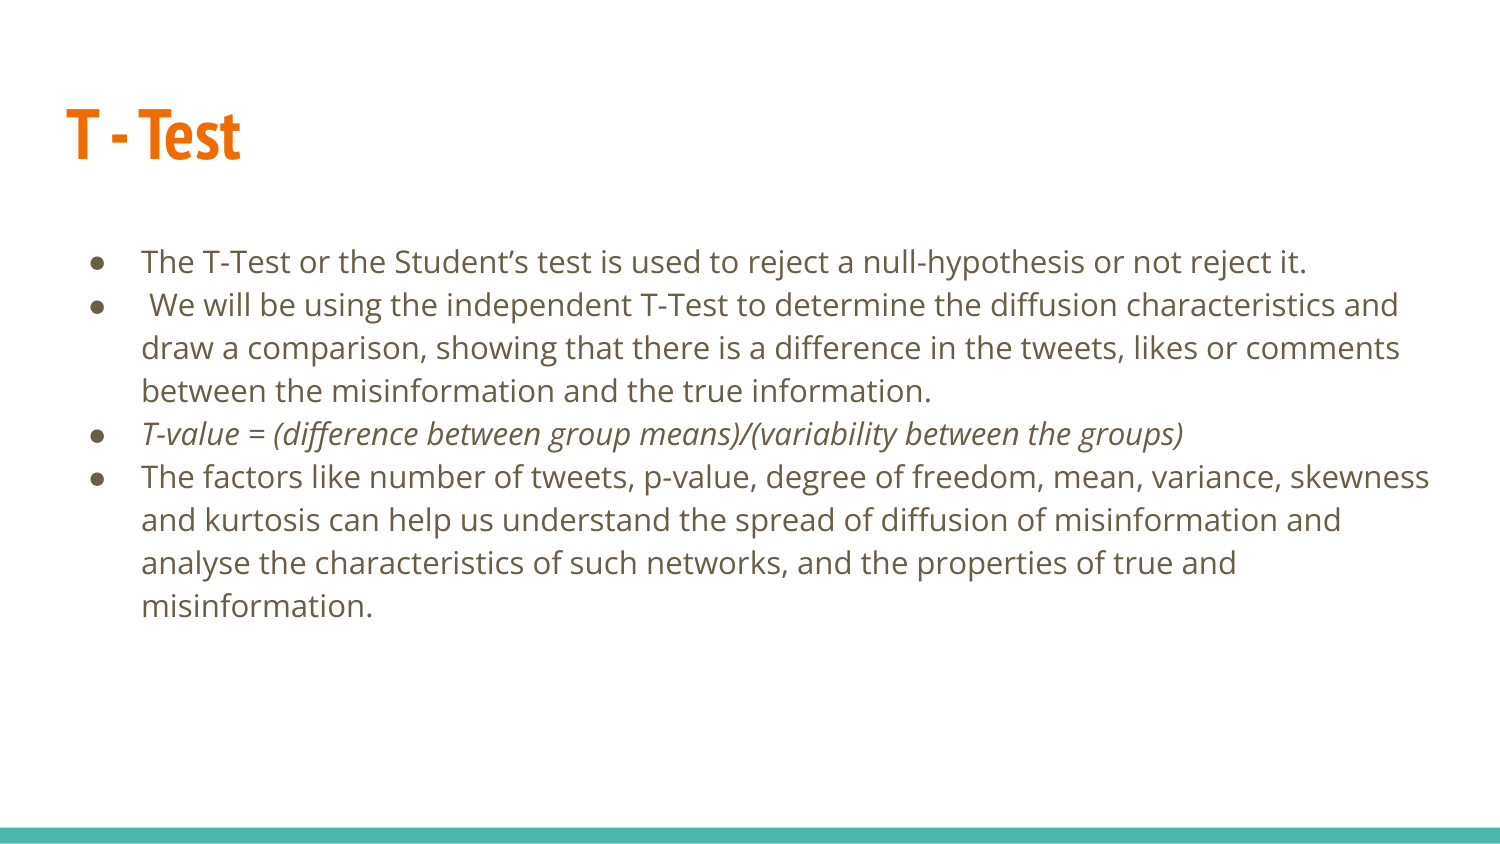

# T - Test
The T-Test or the Student’s test is used to reject a null-hypothesis or not reject it.
 We will be using the independent T-Test to determine the diffusion characteristics and draw a comparison, showing that there is a difference in the tweets, likes or comments between the misinformation and the true information.
T-value = (difference between group means)/(variability between the groups)
The factors like number of tweets, p-value, degree of freedom, mean, variance, skewness and kurtosis can help us understand the spread of diffusion of misinformation and analyse the characteristics of such networks, and the properties of true and misinformation.